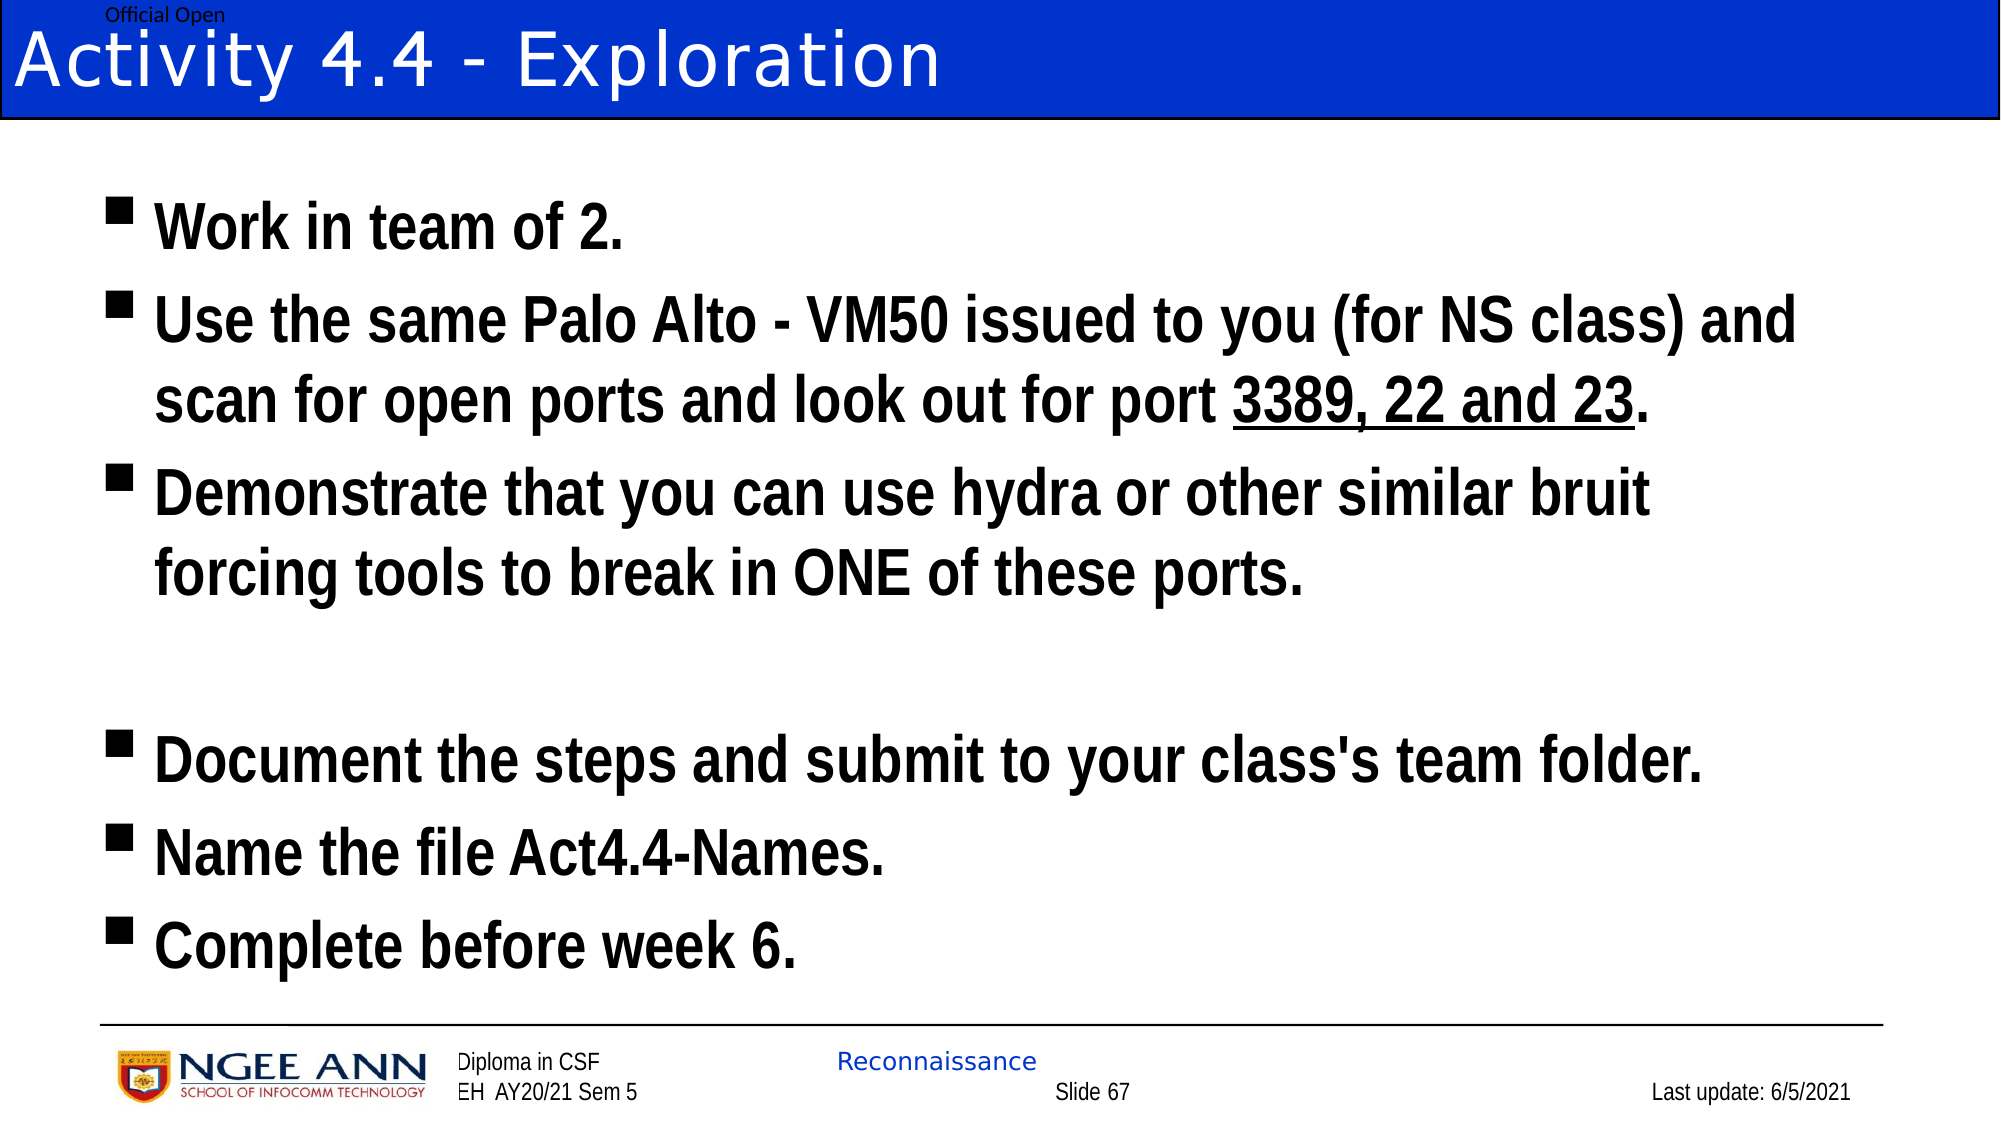

# Activity 4.4 - Exploration
Work in team of 2.
Use the same Palo Alto - VM50 issued to you (for NS class) and scan for open ports and look out for port 3389, 22 and 23.
Demonstrate that you can use hydra or other similar bruit forcing tools to break in ONE of these ports.

Document the steps and submit to your class's team folder.
Name the file Act4.4-Names.
Complete before week 6.